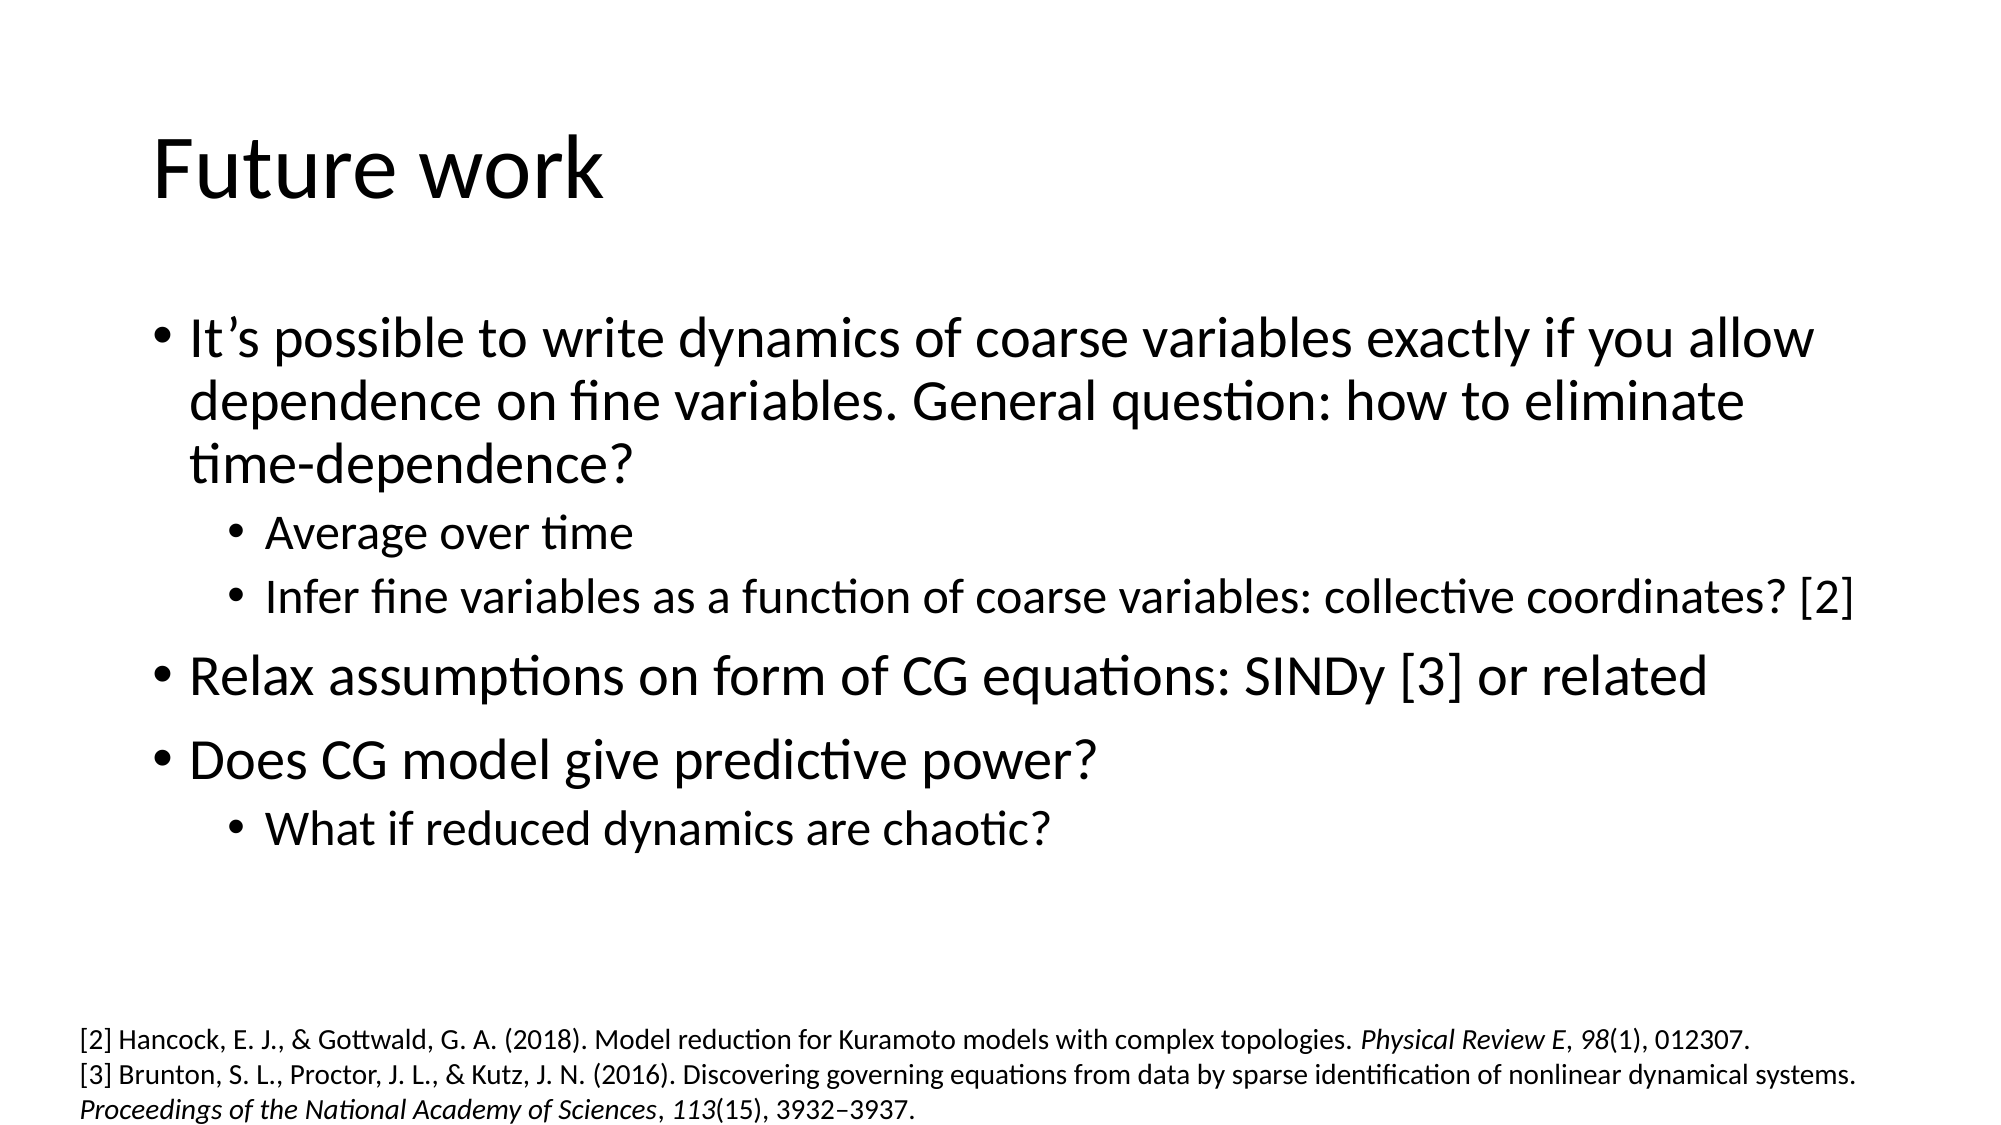

# Future work
It’s possible to write dynamics of coarse variables exactly if you allow dependence on fine variables. General question: how to eliminate time-dependence?
Average over time
Infer fine variables as a function of coarse variables: collective coordinates? [2]
Relax assumptions on form of CG equations: SINDy [3] or related
Does CG model give predictive power?
What if reduced dynamics are chaotic?

[2] Hancock, E. J., & Gottwald, G. A. (2018). Model reduction for Kuramoto models with complex topologies. Physical Review E, 98(1), 012307.
[3] Brunton, S. L., Proctor, J. L., & Kutz, J. N. (2016). Discovering governing equations from data by sparse identification of nonlinear dynamical systems. Proceedings of the National Academy of Sciences, 113(15), 3932–3937.